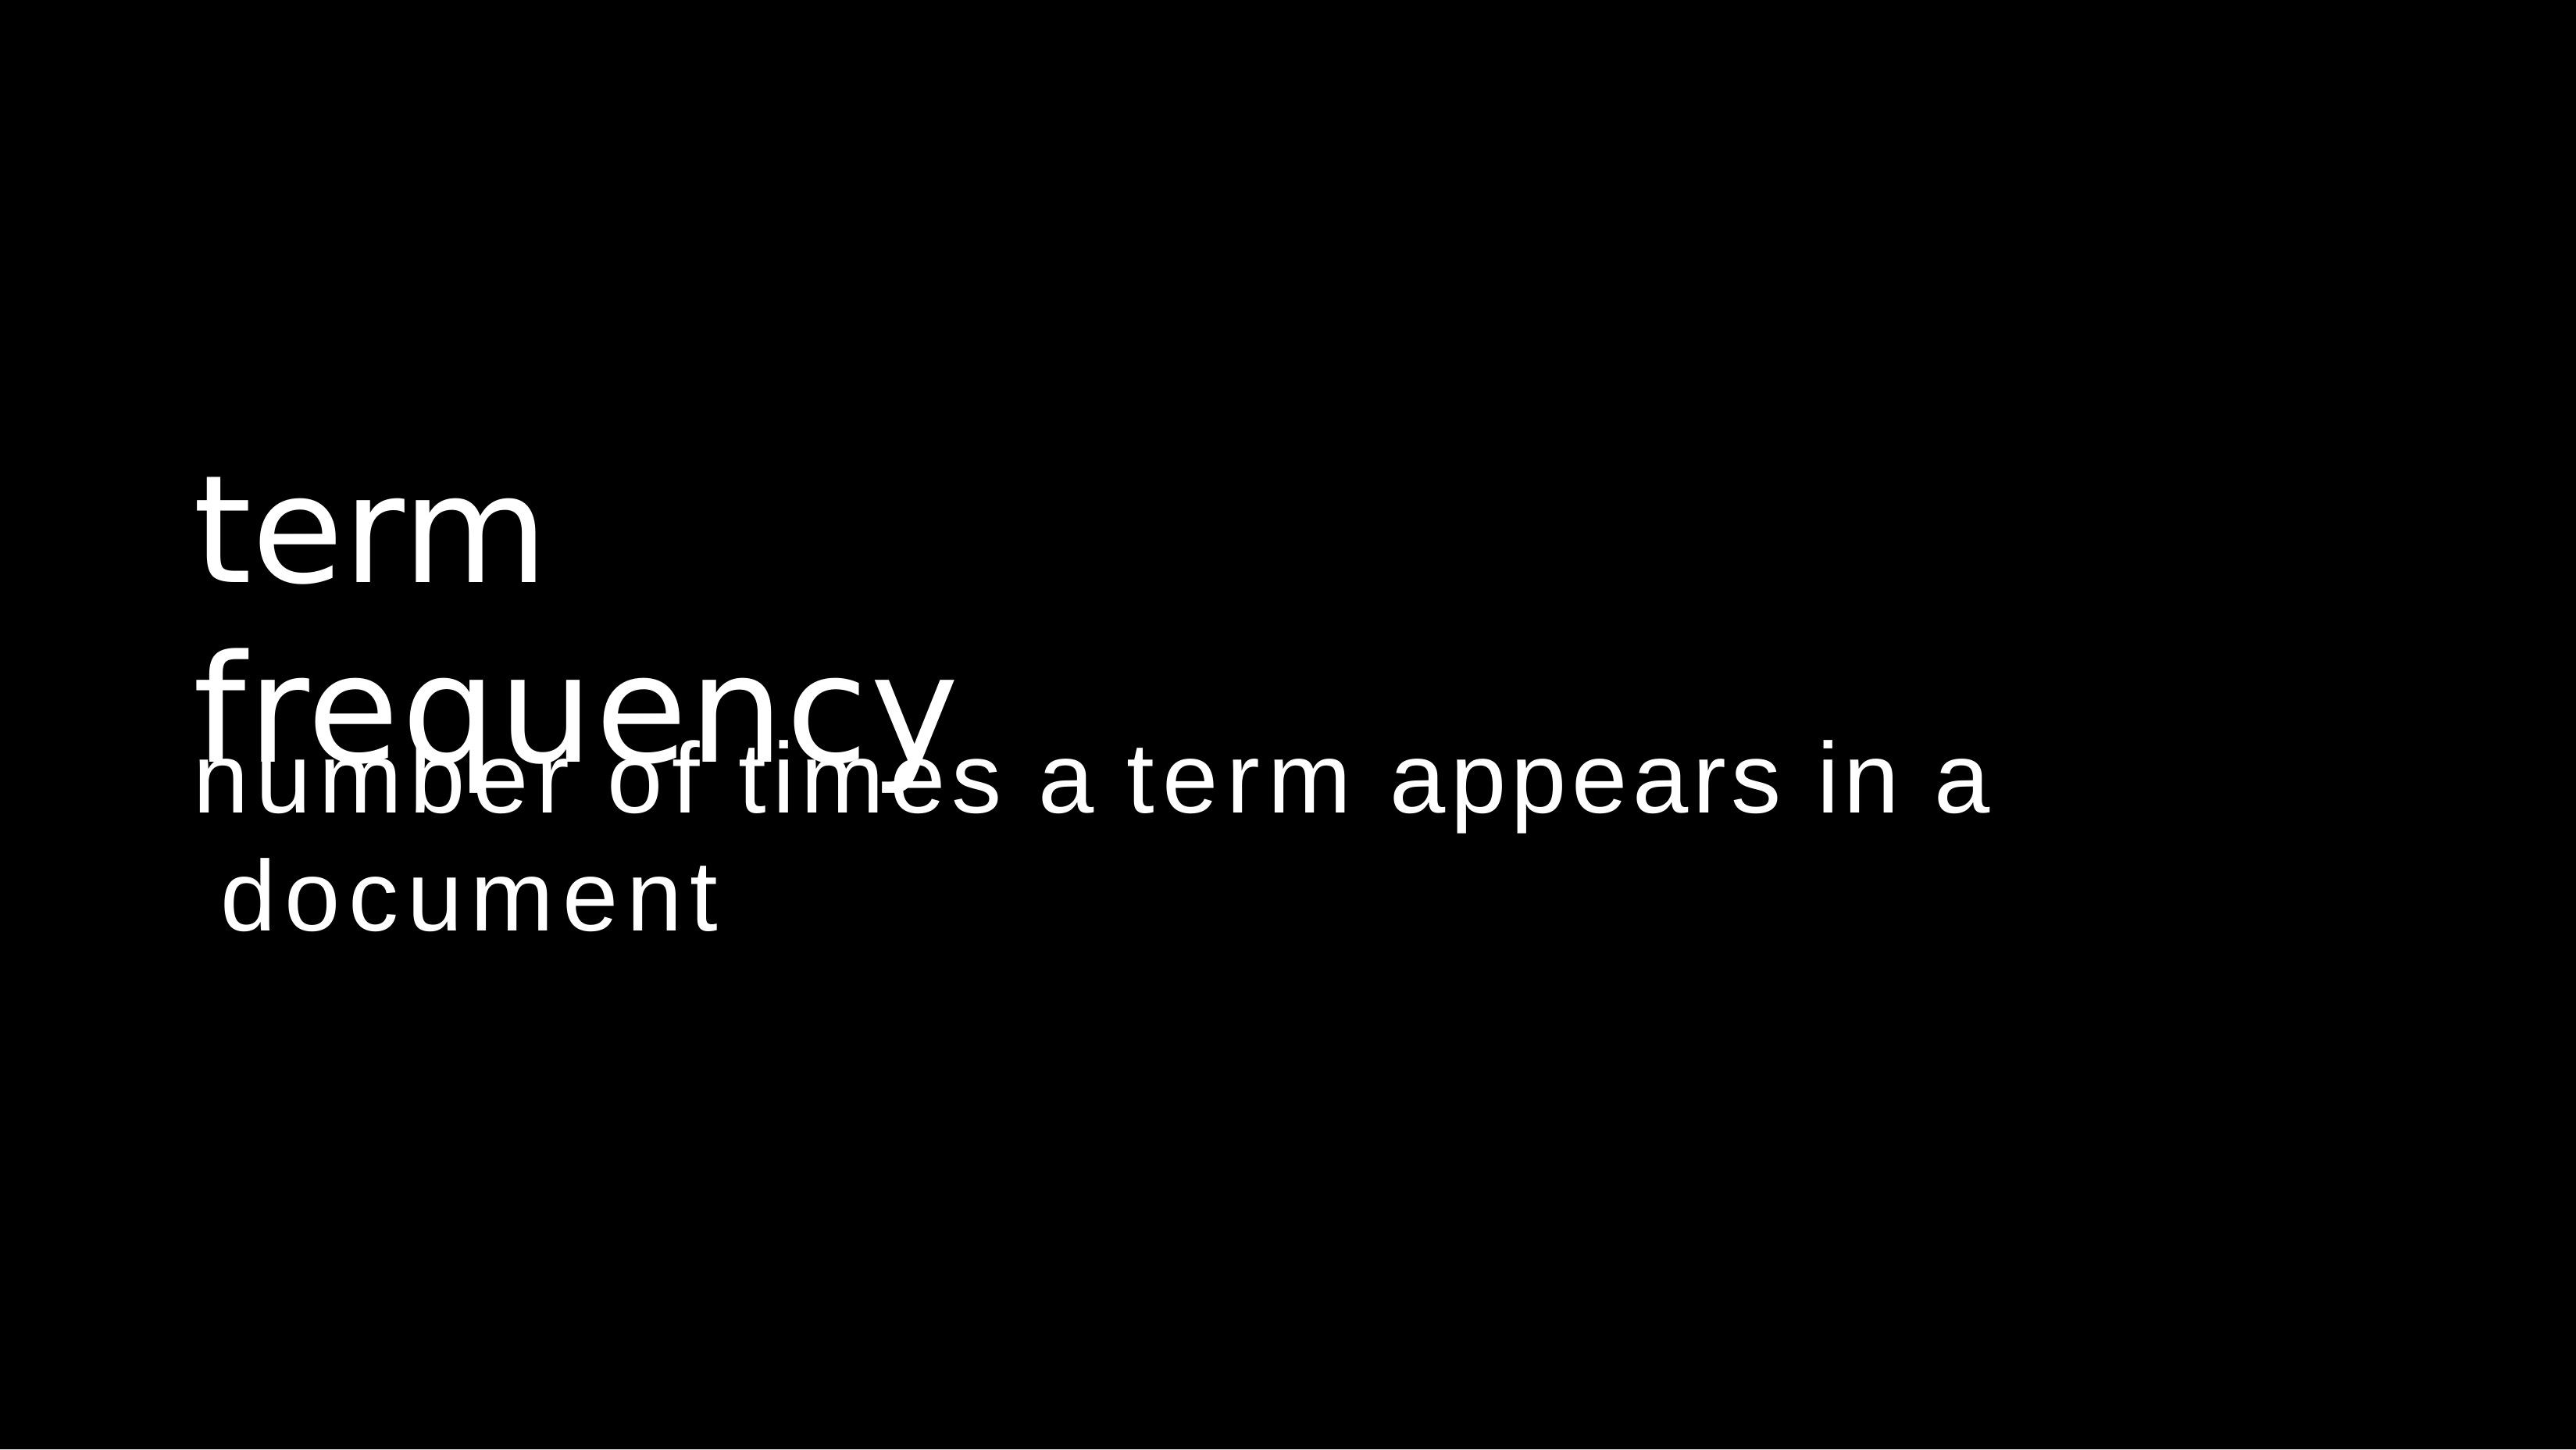

term frequency
number of times a term appears in a  document